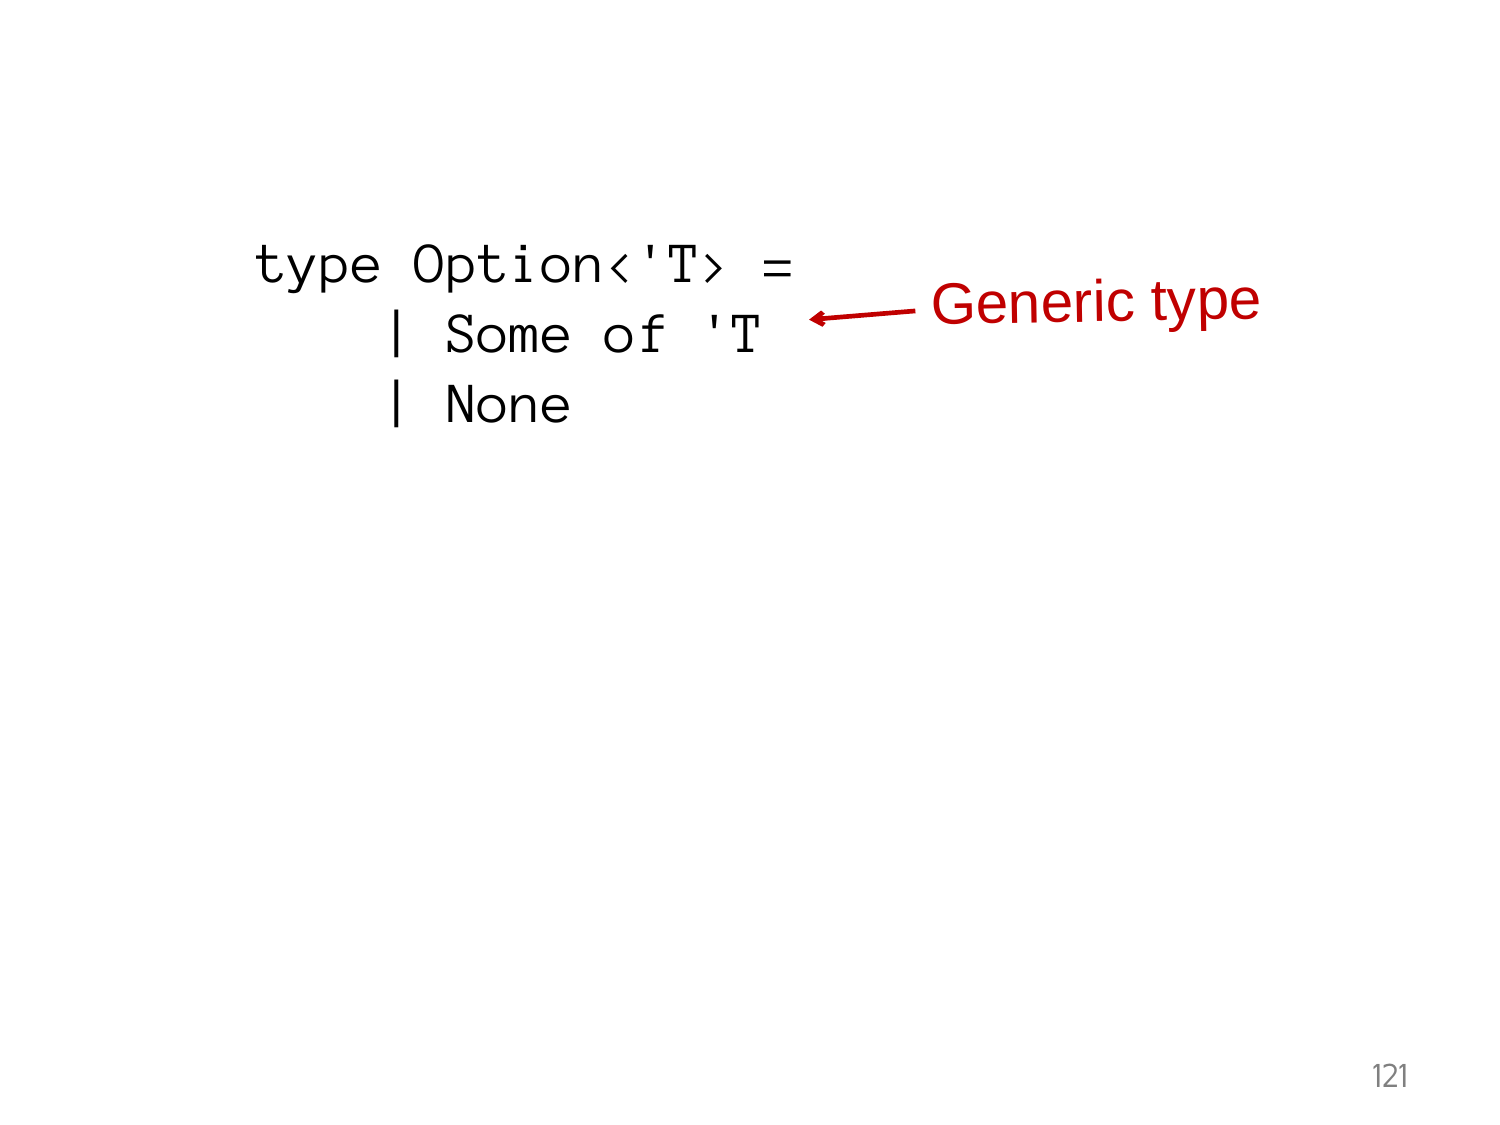

#
type Option<'T> =
    | Some of 'T
    | None
Generic type